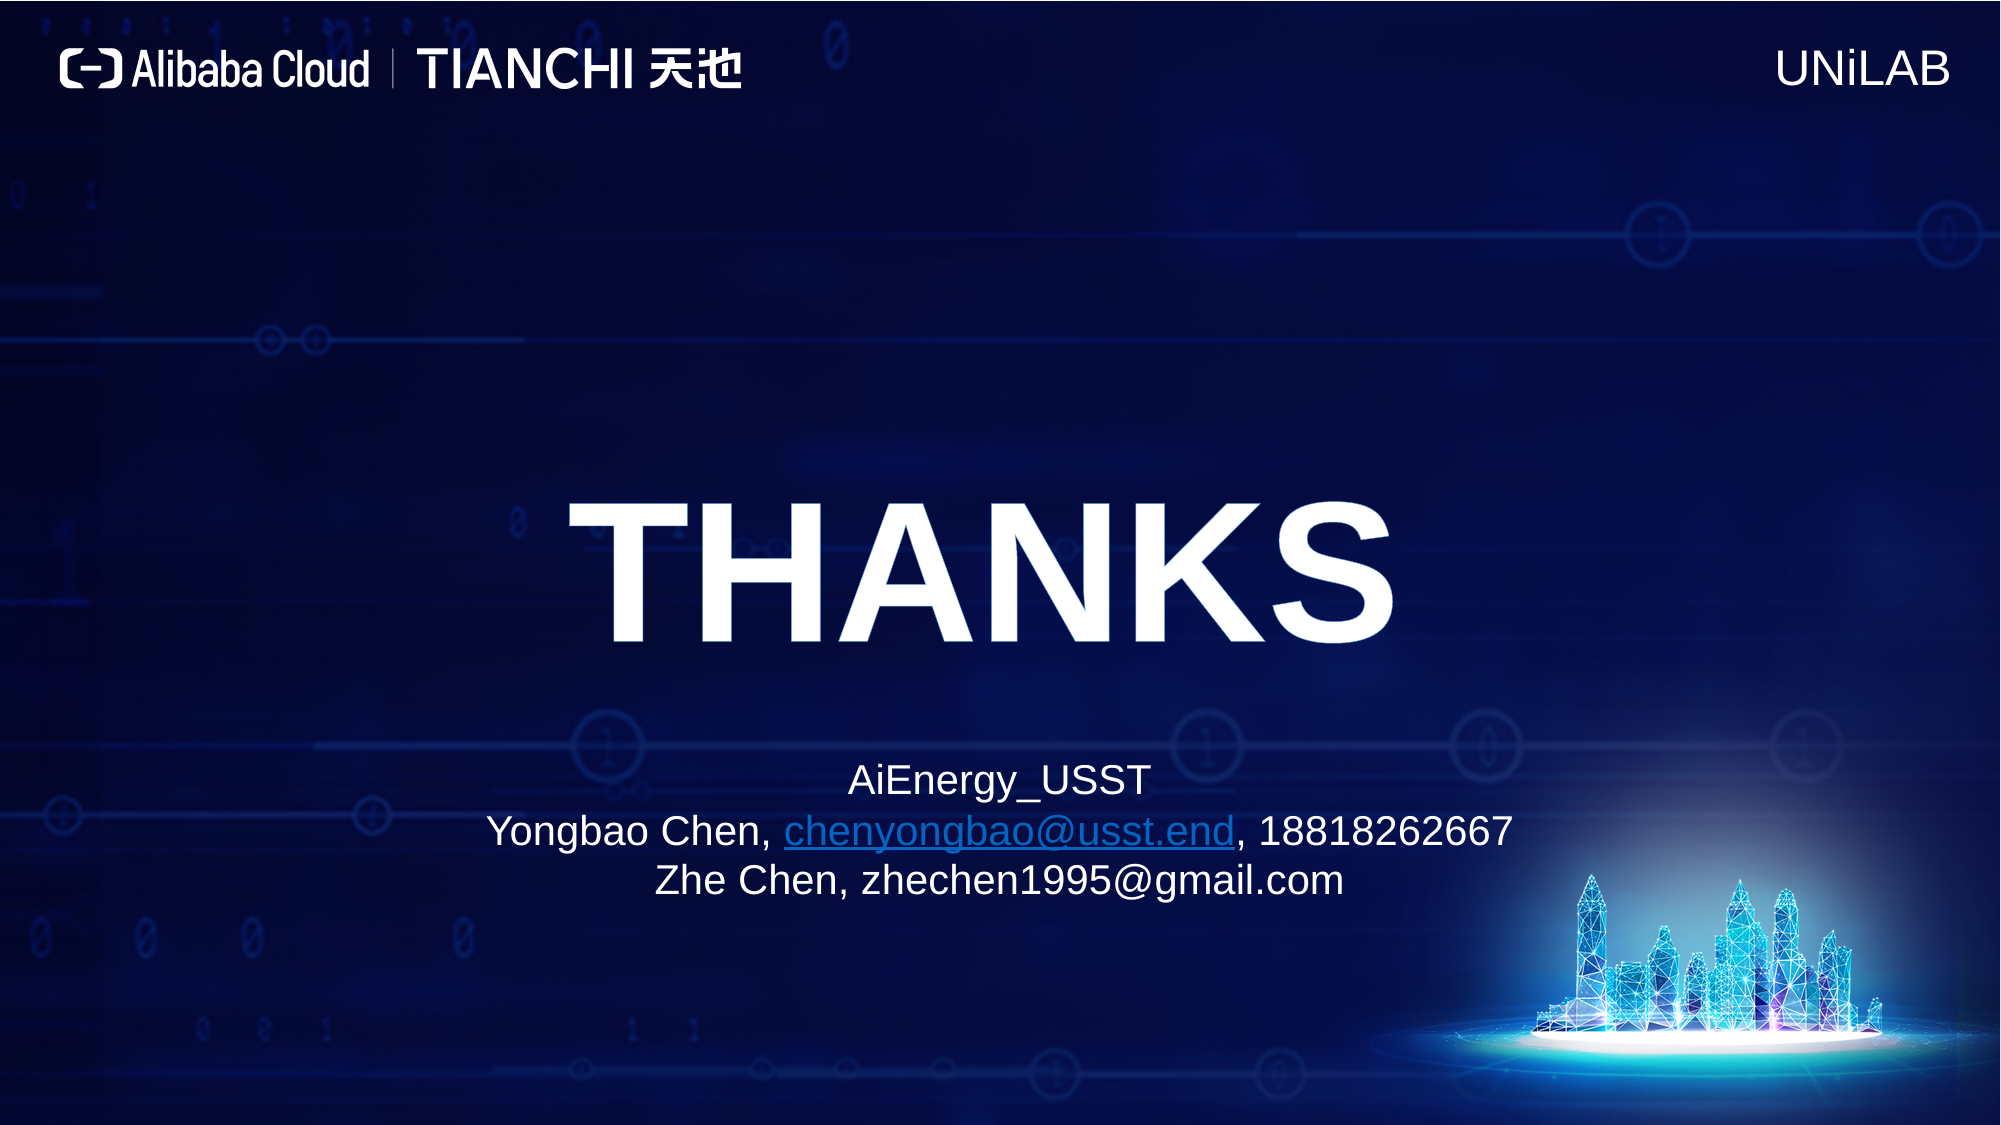

THANKS
AiEnergy_USST
Yongbao Chen, chenyongbao@usst.end, 18818262667
Zhe Chen, zhechen1995@gmail.com